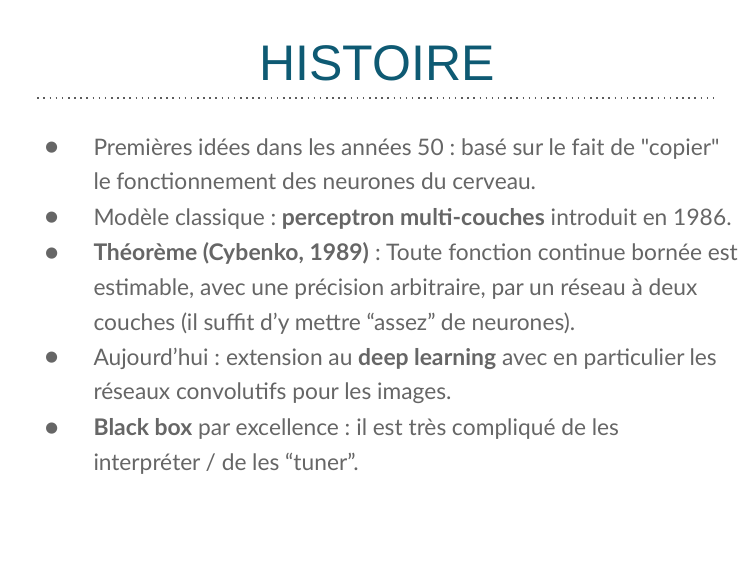

# HISTOIRE
Premières idées dans les années 50 : basé sur le fait de "copier" le fonctionnement des neurones du cerveau.
Modèle classique : perceptron multi-couches introduit en 1986.
Théorème (Cybenko, 1989) : Toute fonction continue bornée est estimable, avec une précision arbitraire, par un réseau à deux couches (il suffit d’y mettre “assez” de neurones).
Aujourd’hui : extension au deep learning avec en particulier les réseaux convolutifs pour les images.
Black box par excellence : il est très compliqué de les interpréter / de les “tuner”.